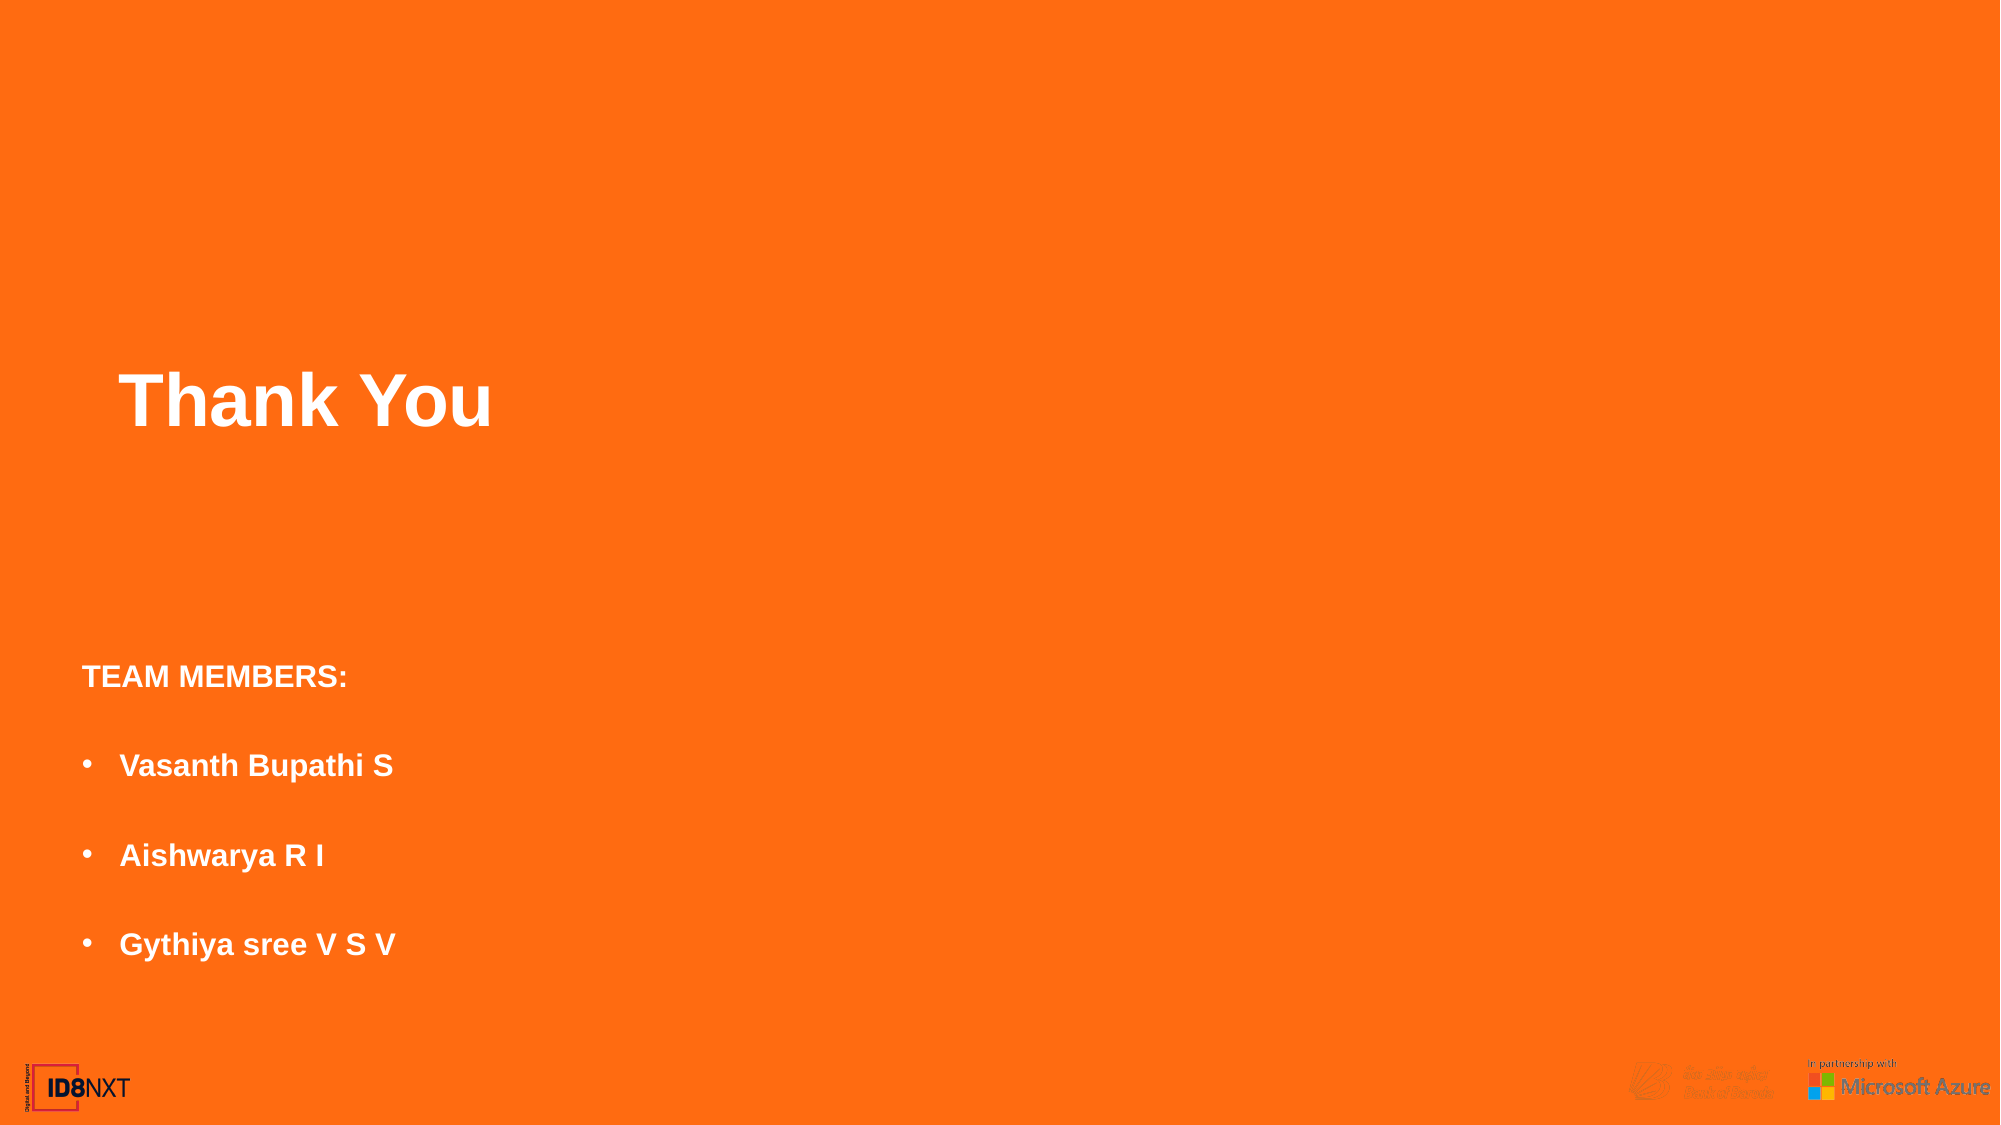

Thank You
TEAM MEMBERS:
Vasanth Bupathi S
Aishwarya R I
Gythiya sree V S V